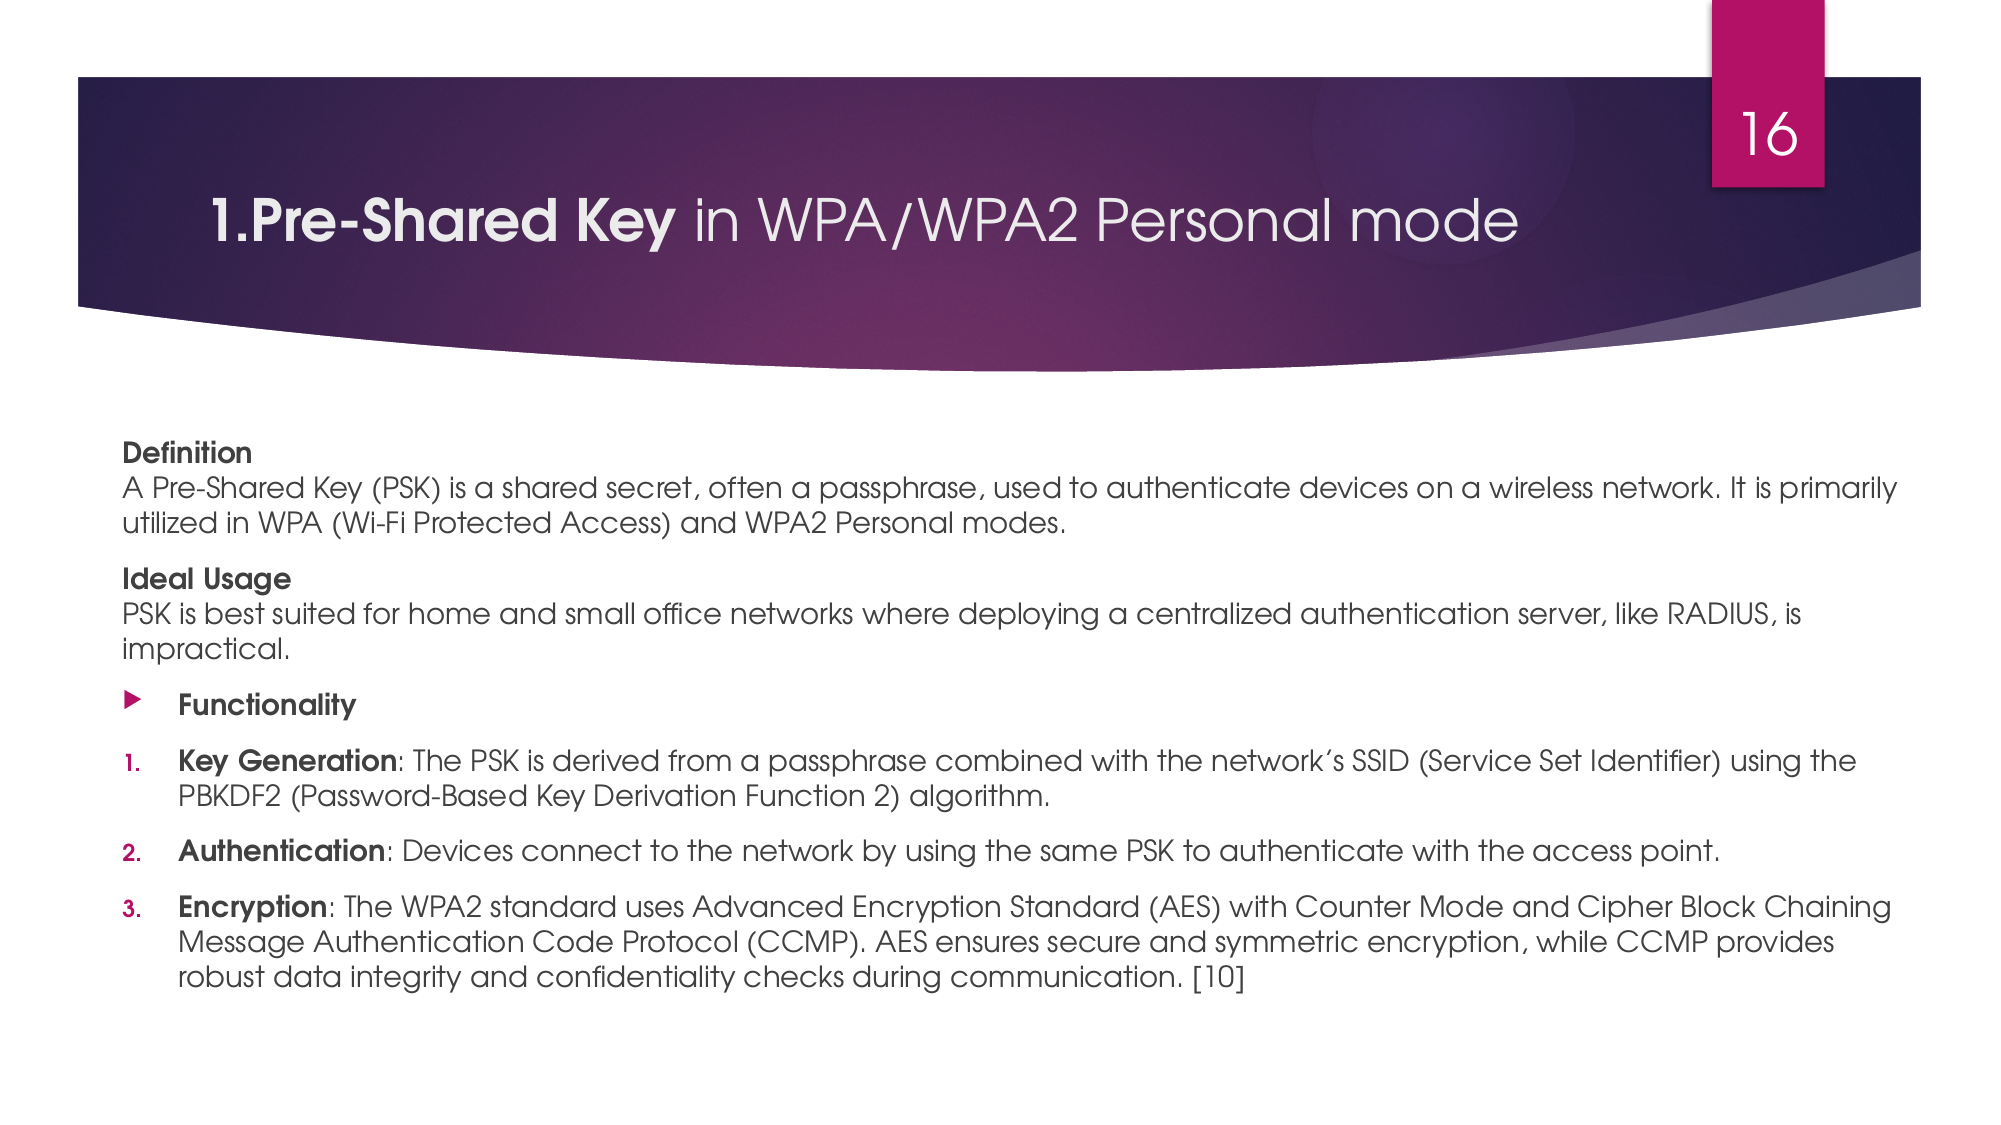

16
# 1.Pre-Shared Key in WPA/WPA2 Personal mode
Definition
A Pre-Shared Key (PSK) is a shared secret, often a passphrase, used to authenticate devices on a wireless network. It is primarily utilized in WPA (Wi-Fi Protected Access) and WPA2 Personal modes.
Ideal Usage
PSK is best suited for home and small office networks where deploying a centralized authentication server, like RADIUS, is impractical.
Functionality
Key Generation: The PSK is derived from a passphrase combined with the network’s SSID (Service Set Identifier) using the PBKDF2 (Password-Based Key Derivation Function 2) algorithm.
Authentication: Devices connect to the network by using the same PSK to authenticate with the access point.
Encryption: The WPA2 standard uses Advanced Encryption Standard (AES) with Counter Mode and Cipher Block Chaining Message Authentication Code Protocol (CCMP). AES ensures secure and symmetric encryption, while CCMP provides robust data integrity and confidentiality checks during communication. [10]